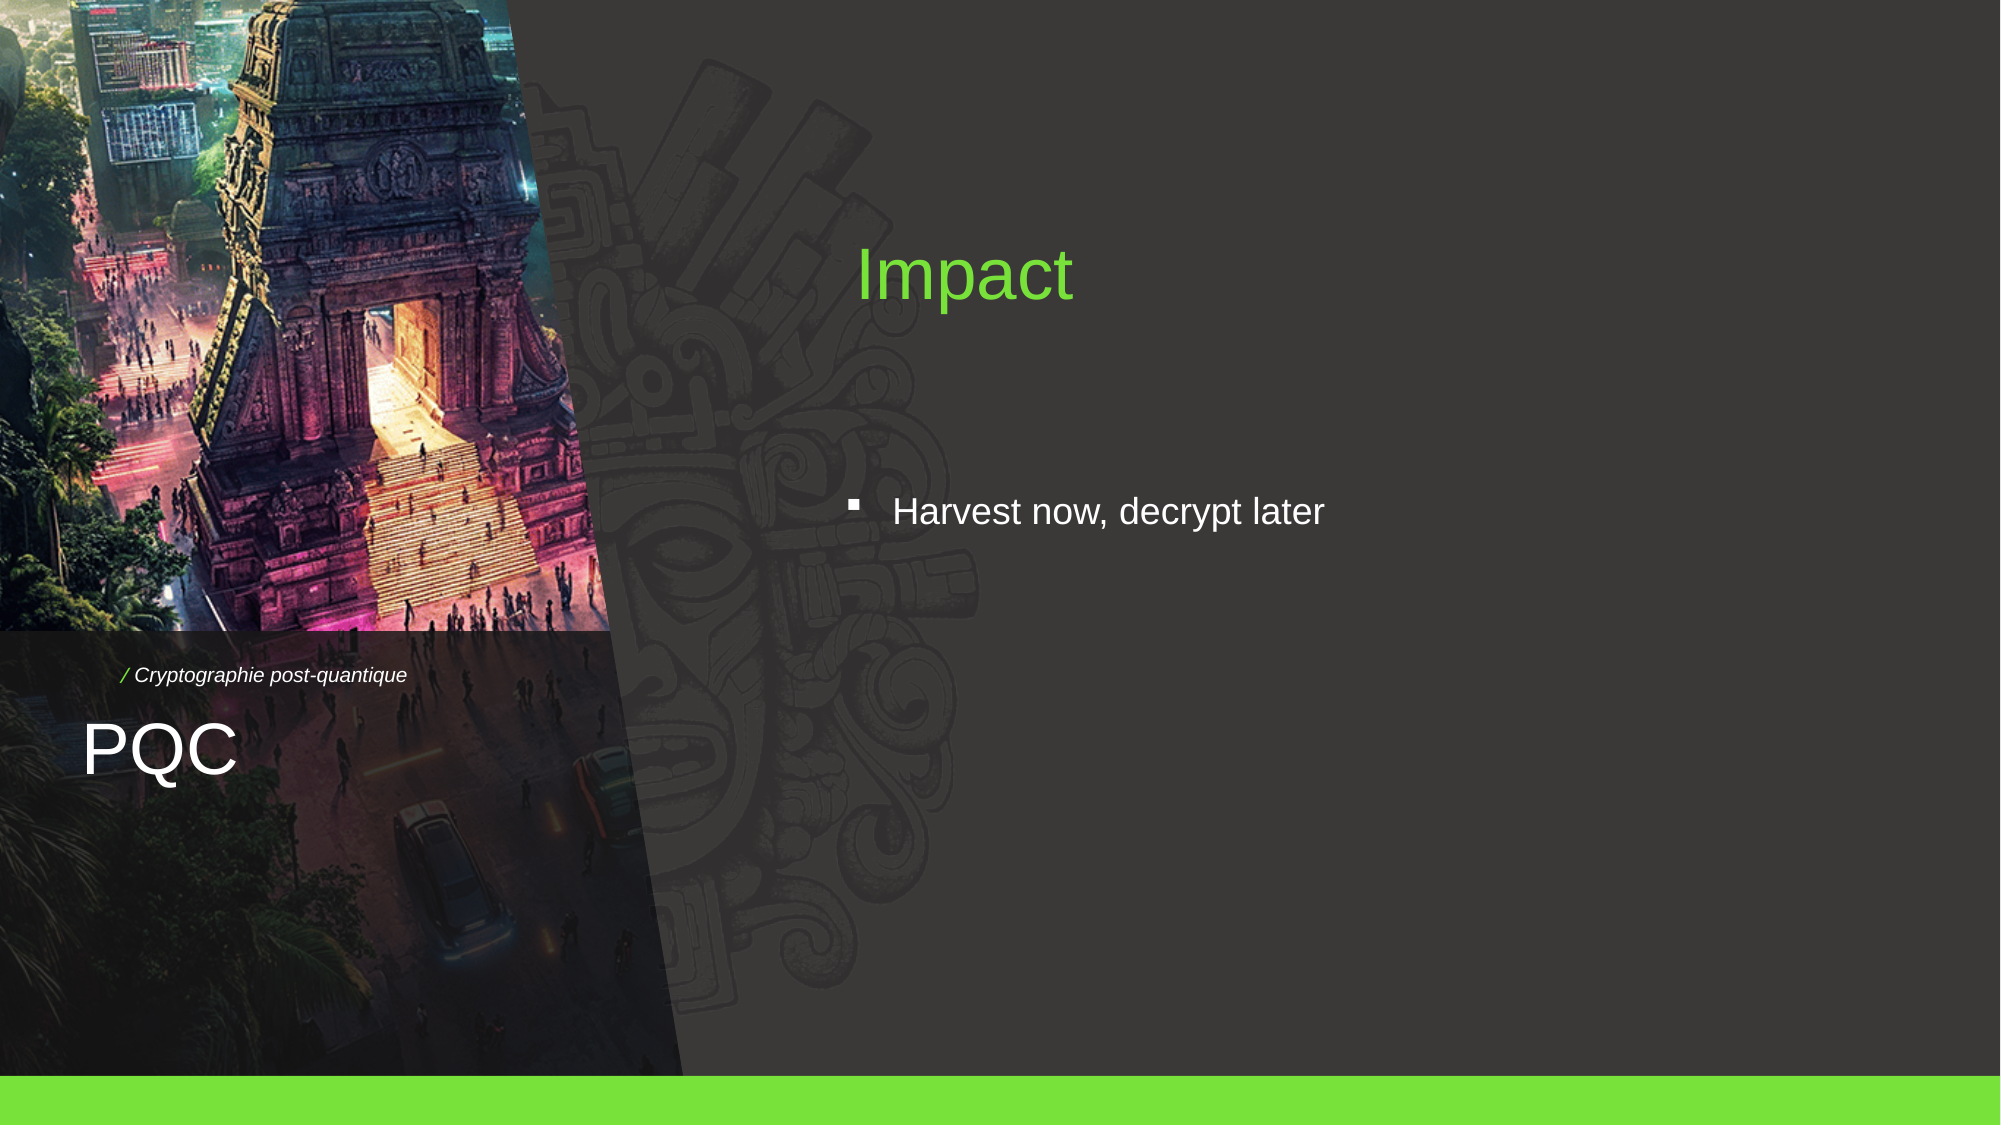

Impact
Harvest now, decrypt later
/ Cryptographie post-quantique
PQC